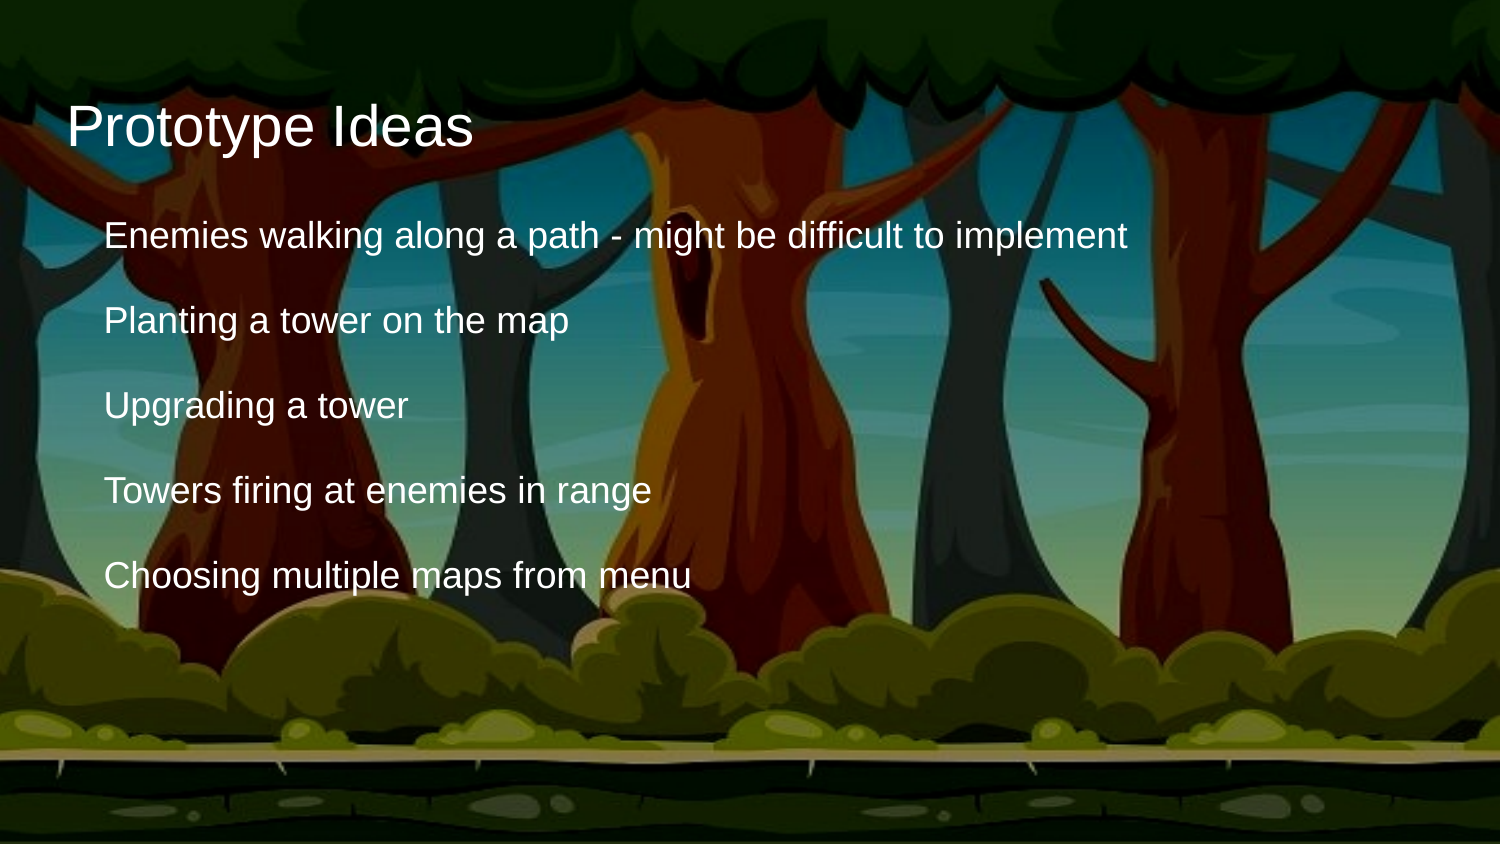

# Prototype Ideas
Enemies walking along a path - might be difficult to implement
Planting a tower on the map
Upgrading a tower
Towers firing at enemies in range
Choosing multiple maps from menu